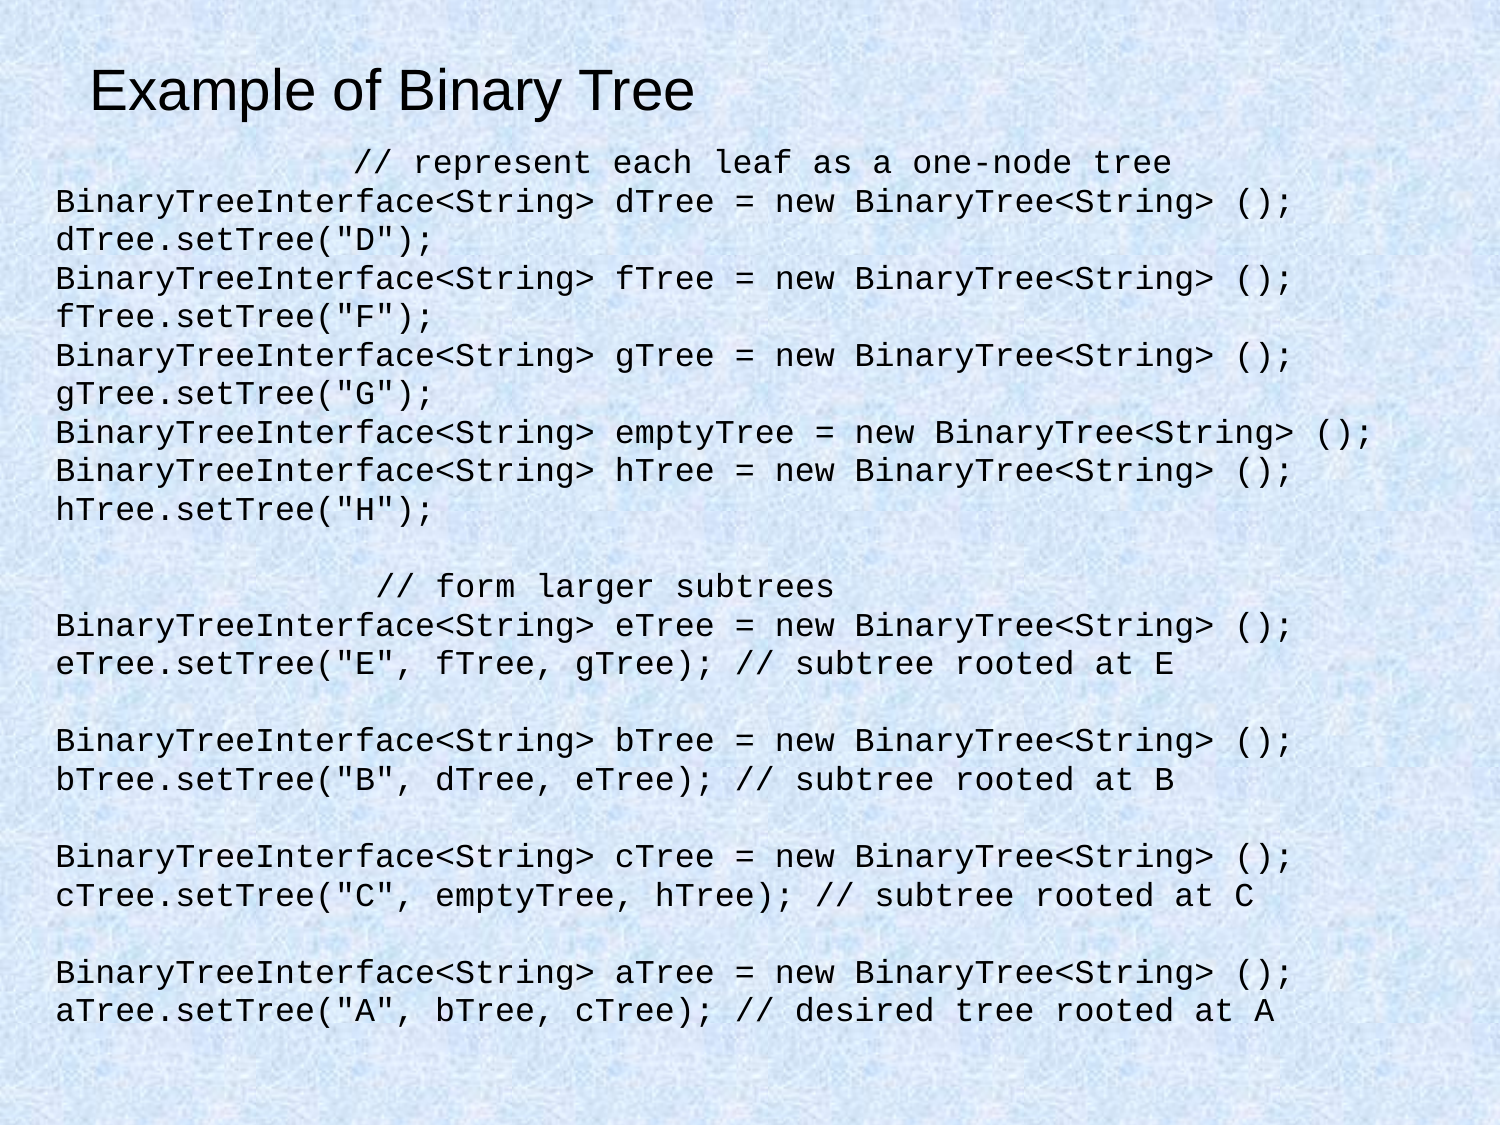

Example of Binary Tree
                 // represent each leaf as a one-node tree
BinaryTreeInterface<String> dTree = new BinaryTree<String> ();
dTree.setTree("D");
BinaryTreeInterface<String> fTree = new BinaryTree<String> ();
fTree.setTree("F");
BinaryTreeInterface<String> gTree = new BinaryTree<String> ();
gTree.setTree("G");
BinaryTreeInterface<String> emptyTree = new BinaryTree<String> ();
BinaryTreeInterface<String> hTree = new BinaryTree<String> ();
hTree.setTree("H");

                // form larger subtrees
BinaryTreeInterface<String> eTree = new BinaryTree<String> ();
eTree.setTree("E", fTree, gTree); // subtree rooted at E

BinaryTreeInterface<String> bTree = new BinaryTree<String> ();
bTree.setTree("B", dTree, eTree); // subtree rooted at B

BinaryTreeInterface<String> cTree = new BinaryTree<String> ();
cTree.setTree("C", emptyTree, hTree); // subtree rooted at C

BinaryTreeInterface<String> aTree = new BinaryTree<String> ();
aTree.setTree("A", bTree, cTree); // desired tree rooted at A